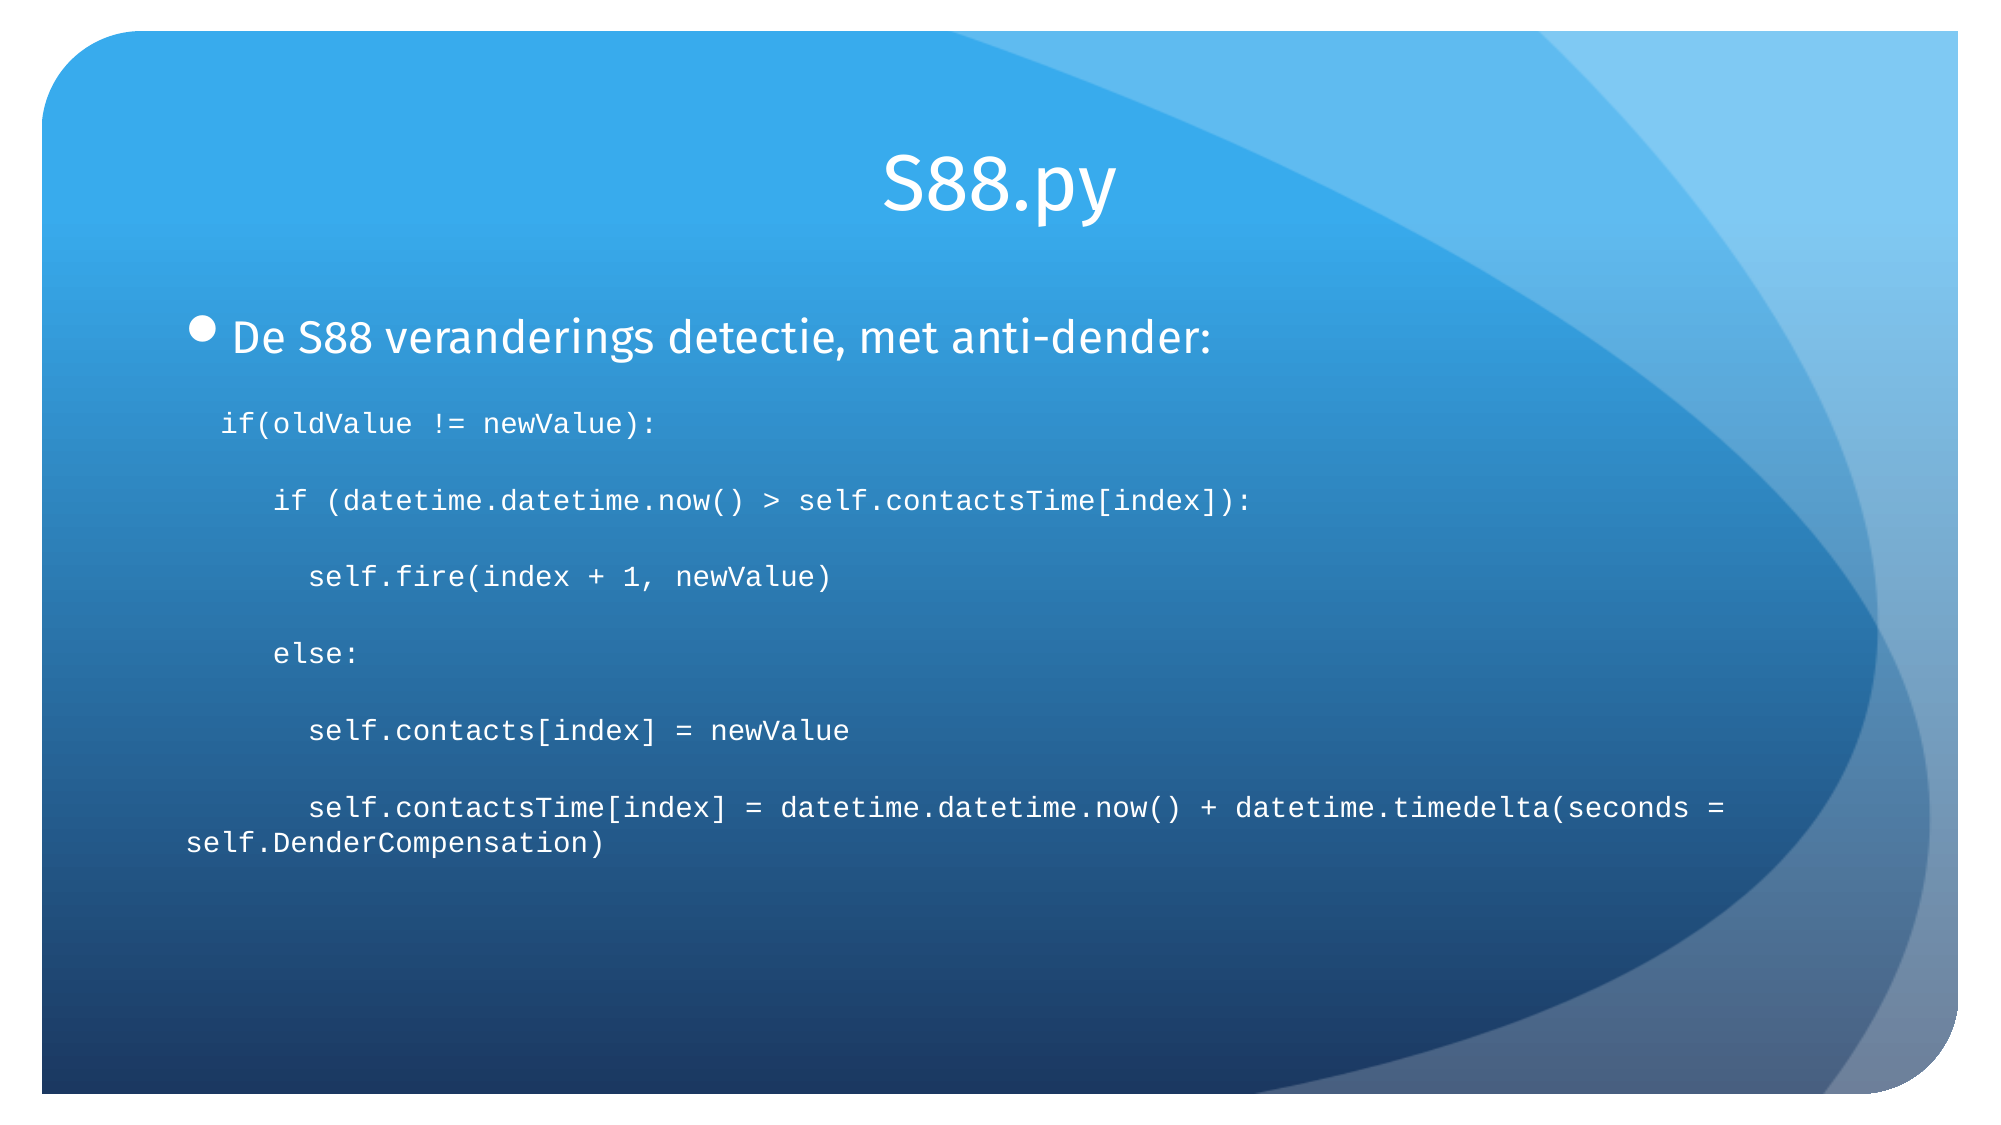

# S88.py
De S88 veranderings detectie, met anti-dender:
  if(oldValue != newValue):
     if (datetime.datetime.now() > self.contactsTime[index]):
       self.fire(index + 1, newValue)
     else:
       self.contacts[index] = newValue
       self.contactsTime[index] = datetime.datetime.now() + datetime.timedelta(seconds = self.DenderCompensation)